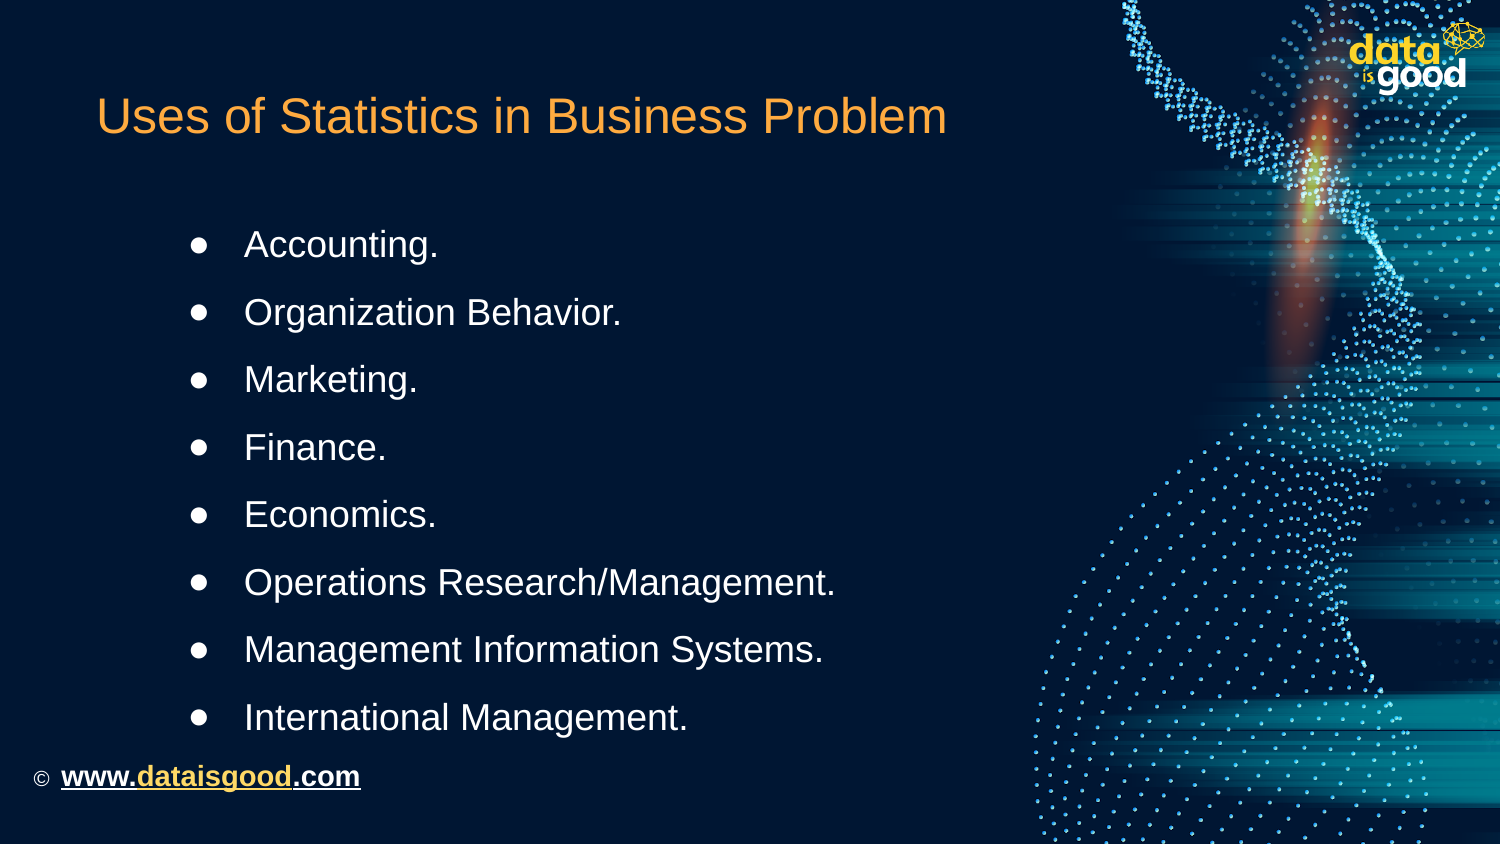

# Uses of Statistics in Business Problem
Accounting.
Organization Behavior.
Marketing.
Finance.
Economics.
Operations Research/Management.
Management Information Systems.
International Management.